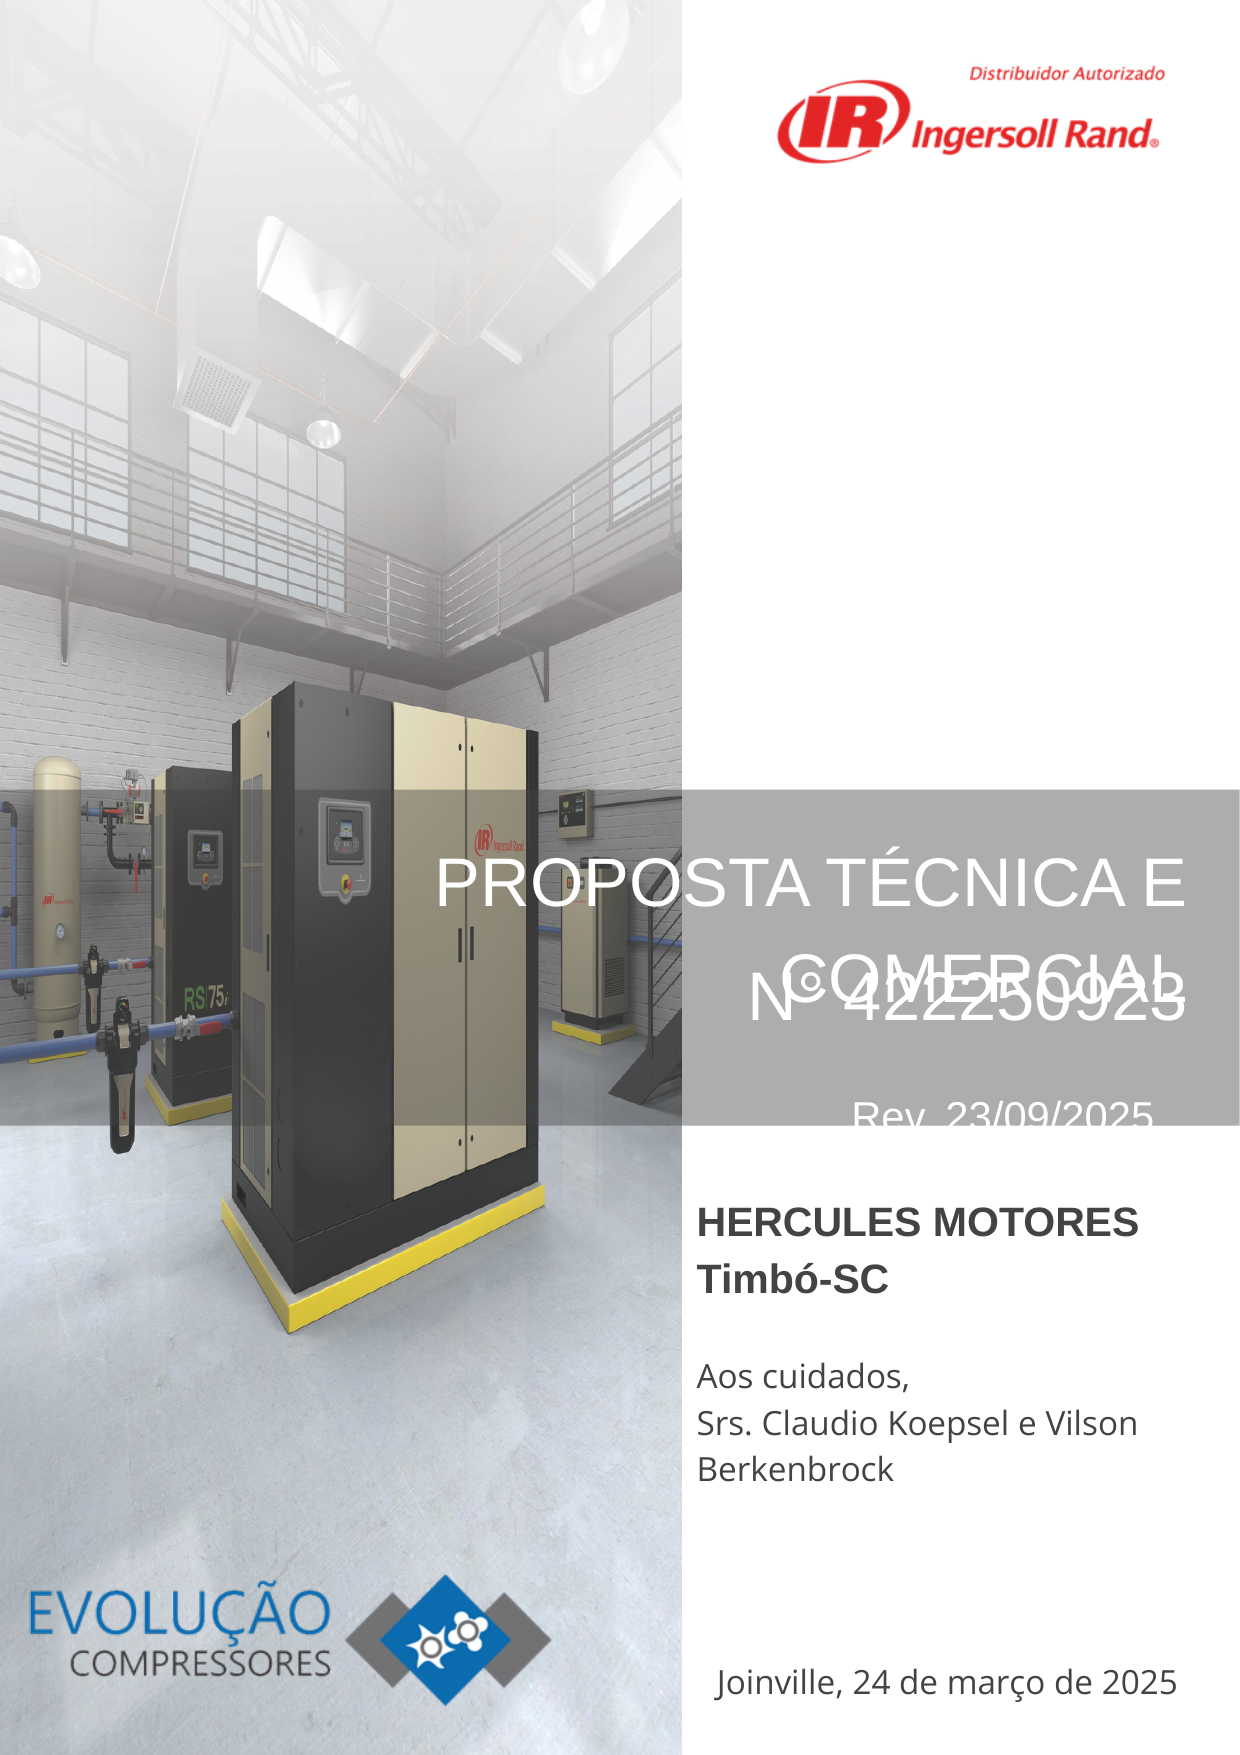

PROPOSTA TÉCNICA E COMERCIAL
N° 422250923
Rev. 23/09/2025
HERCULES MOTORES
Timbó-SC
Aos cuidados,
Srs. Claudio Koepsel e Vilson Berkenbrock

Joinville, 24 de março de 2025